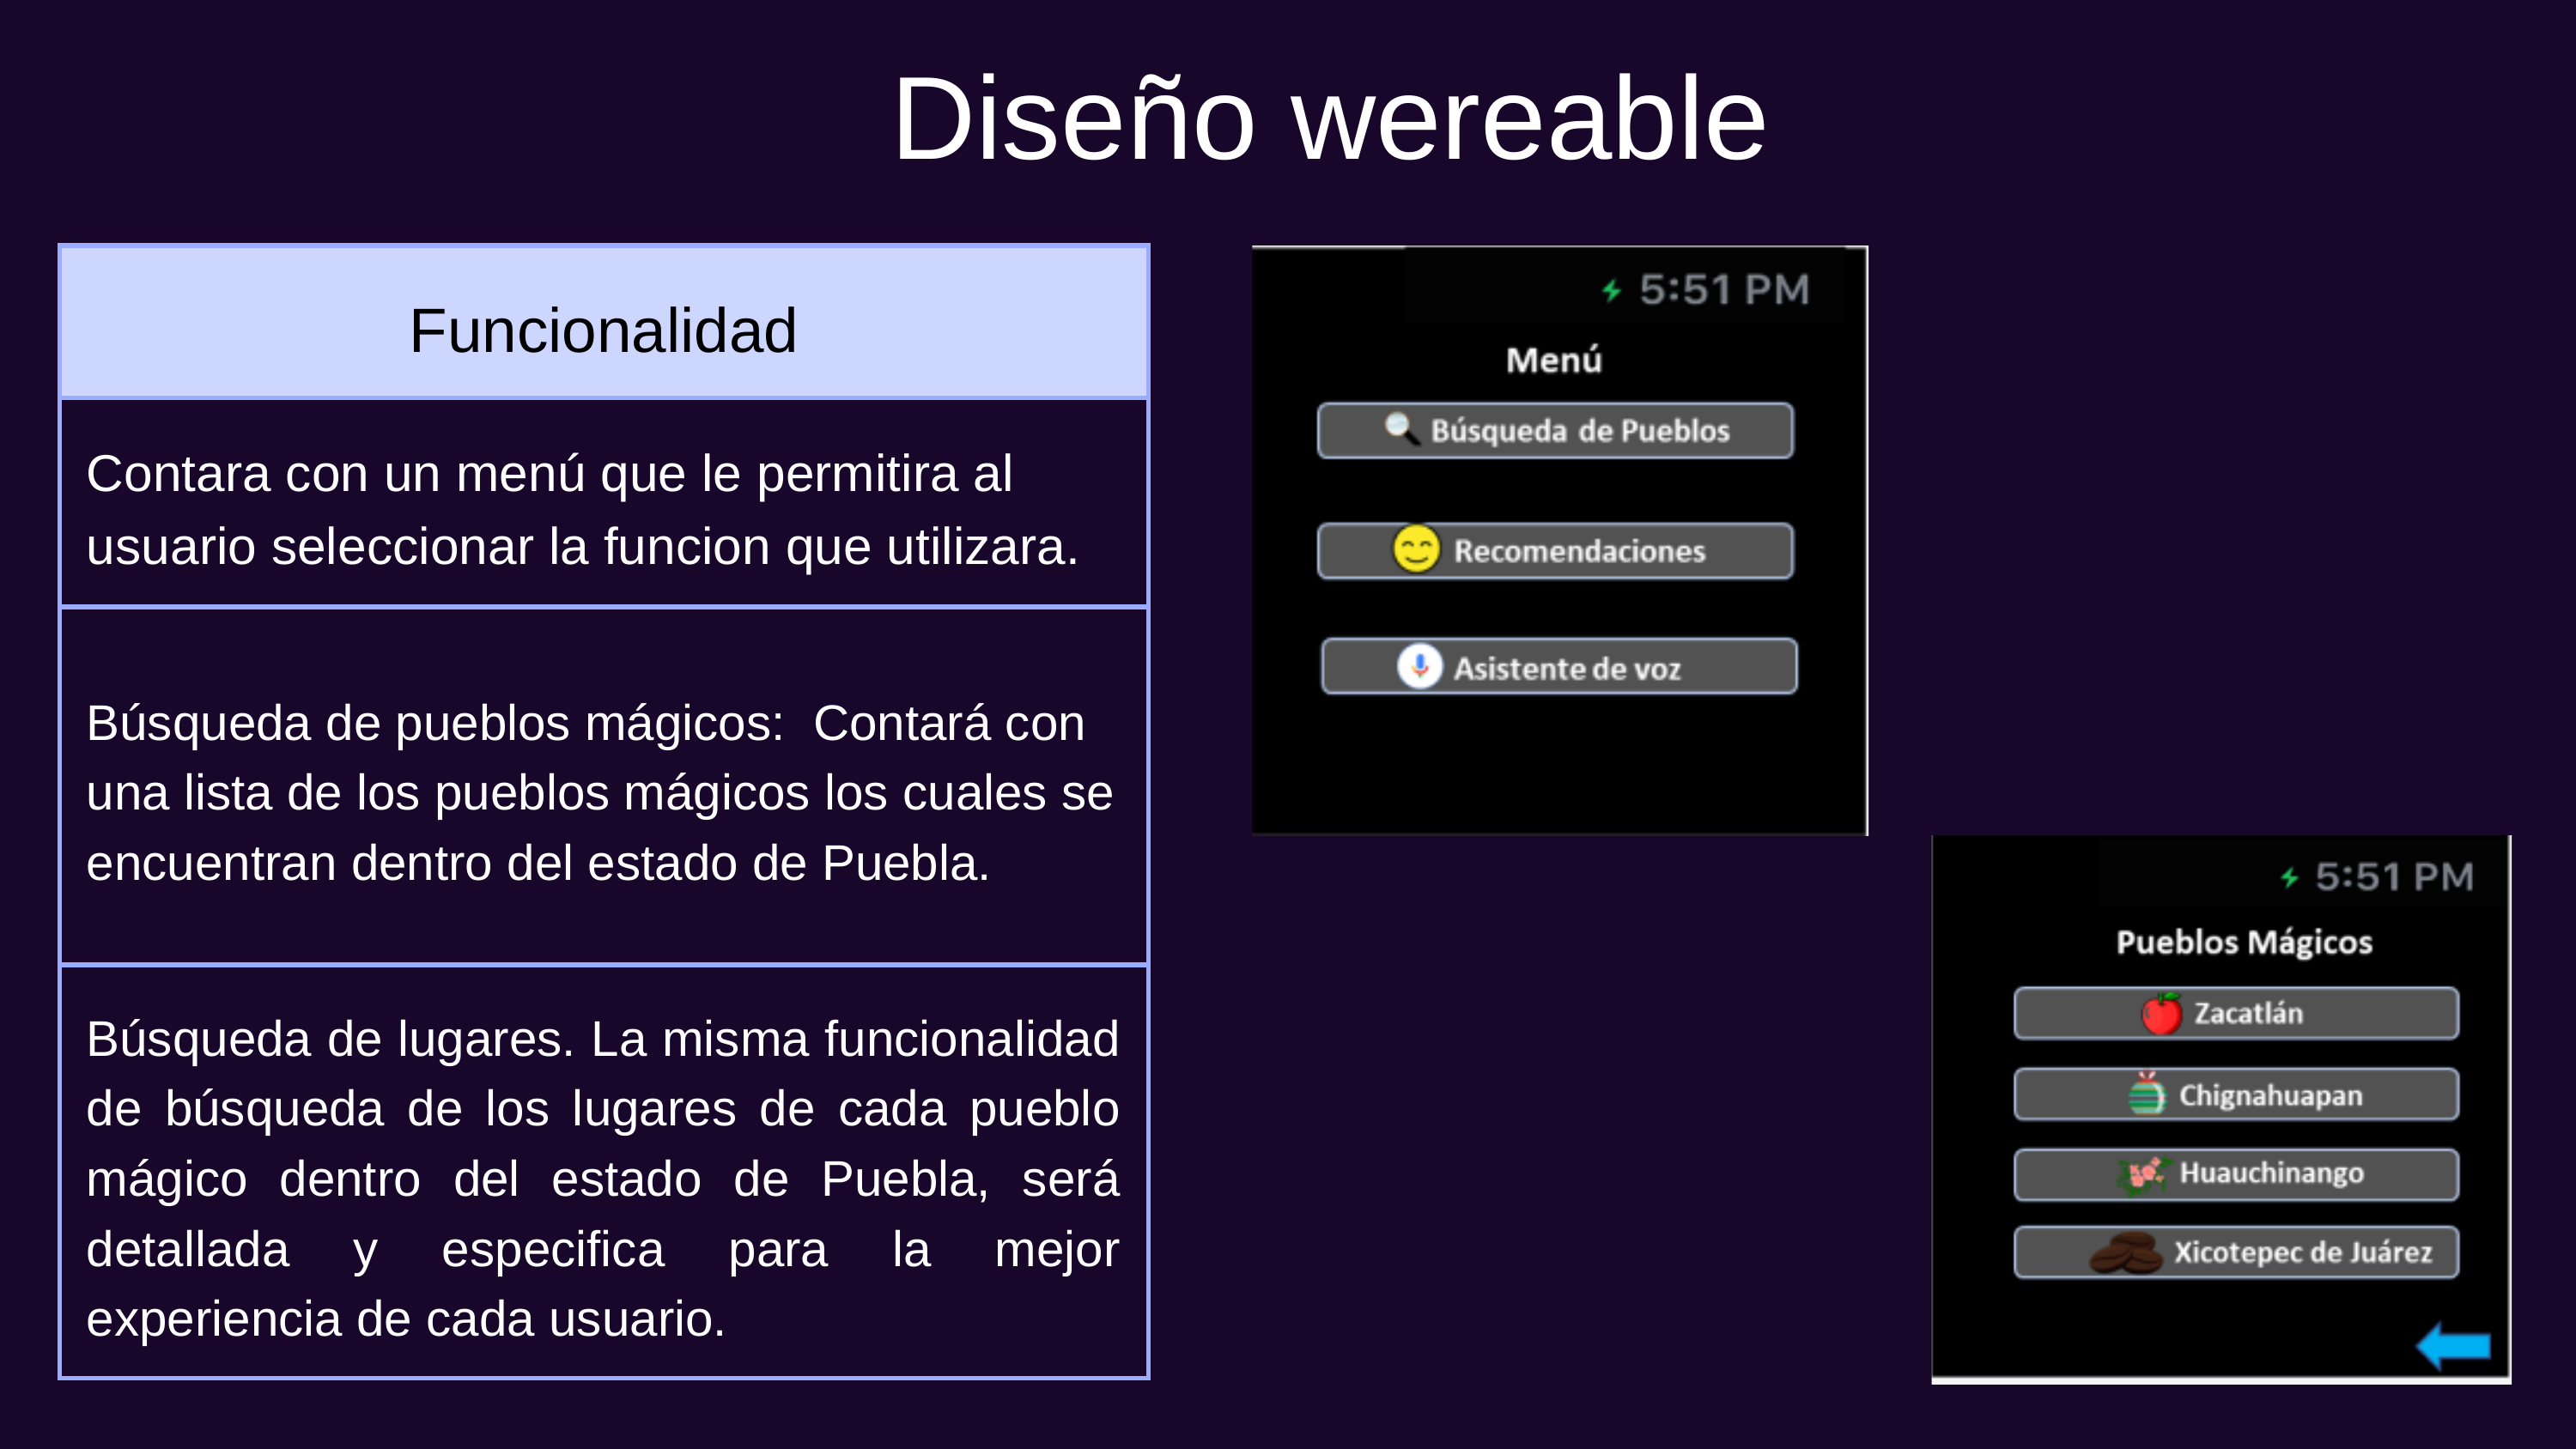

Diseño wereable
| Funcionalidad |
| --- |
| Contara con un menú que le permitira al usuario seleccionar la funcion que utilizara. |
| Búsqueda de pueblos mágicos: Contará con una lista de los pueblos mágicos los cuales se encuentran dentro del estado de Puebla. |
| Búsqueda de lugares. La misma funcionalidad de búsqueda de los lugares de cada pueblo mágico dentro del estado de Puebla, será detallada y especifica para la mejor experiencia de cada usuario. |